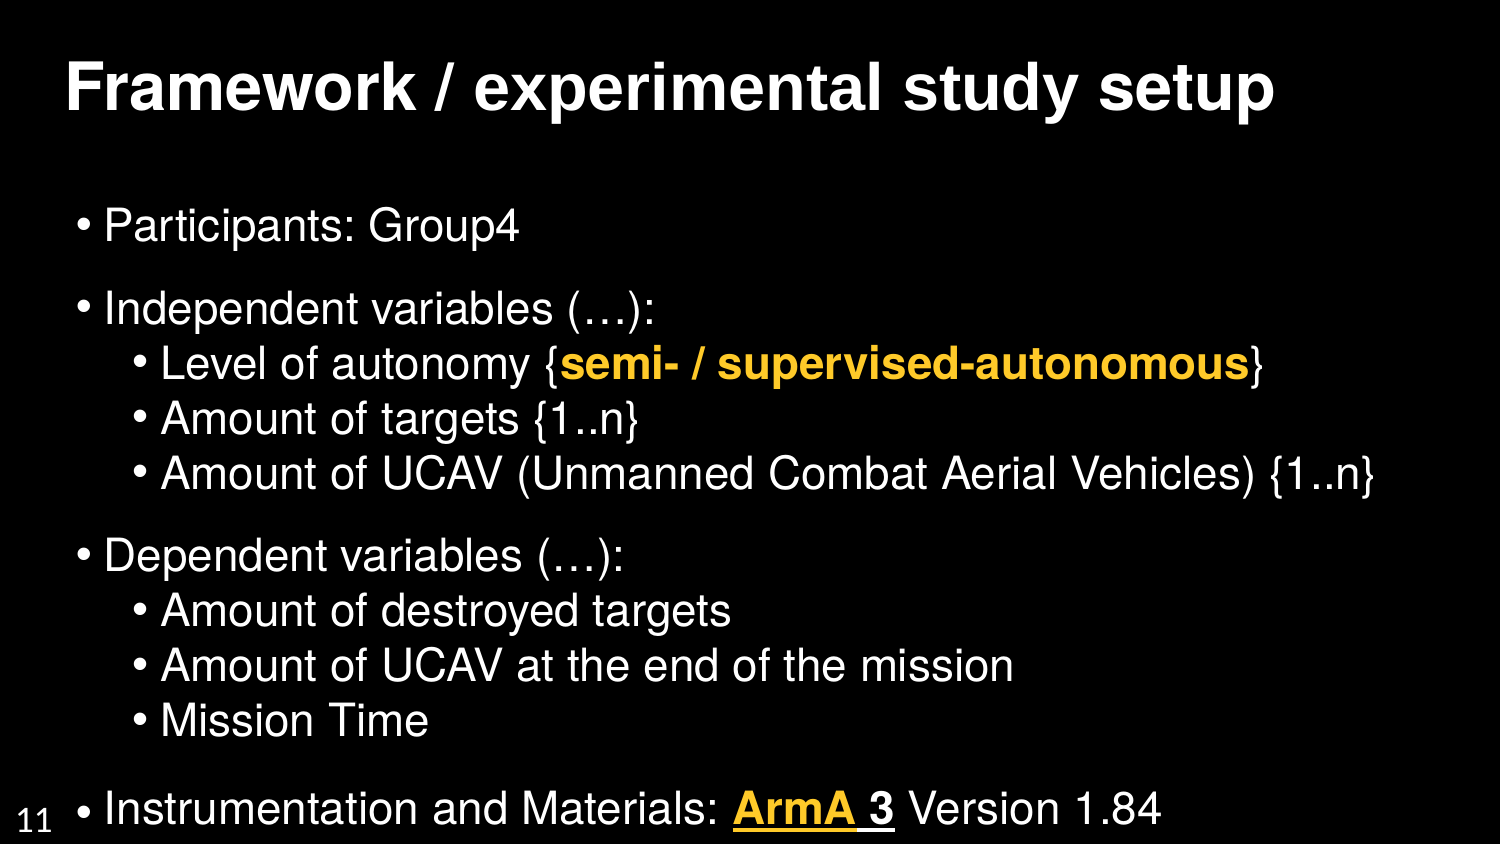

Framework / experimental study setup
Participants: Group4
Independent variables (…):
Level of autonomy {semi- / supervised-autonomous}
Amount of targets {1..n}
Amount of UCAV (Unmanned Combat Aerial Vehicles) {1..n}
Dependent variables (…):
Amount of destroyed targets
Amount of UCAV at the end of the mission
Mission Time
Instrumentation and Materials: ArmA 3 Version 1.84

11